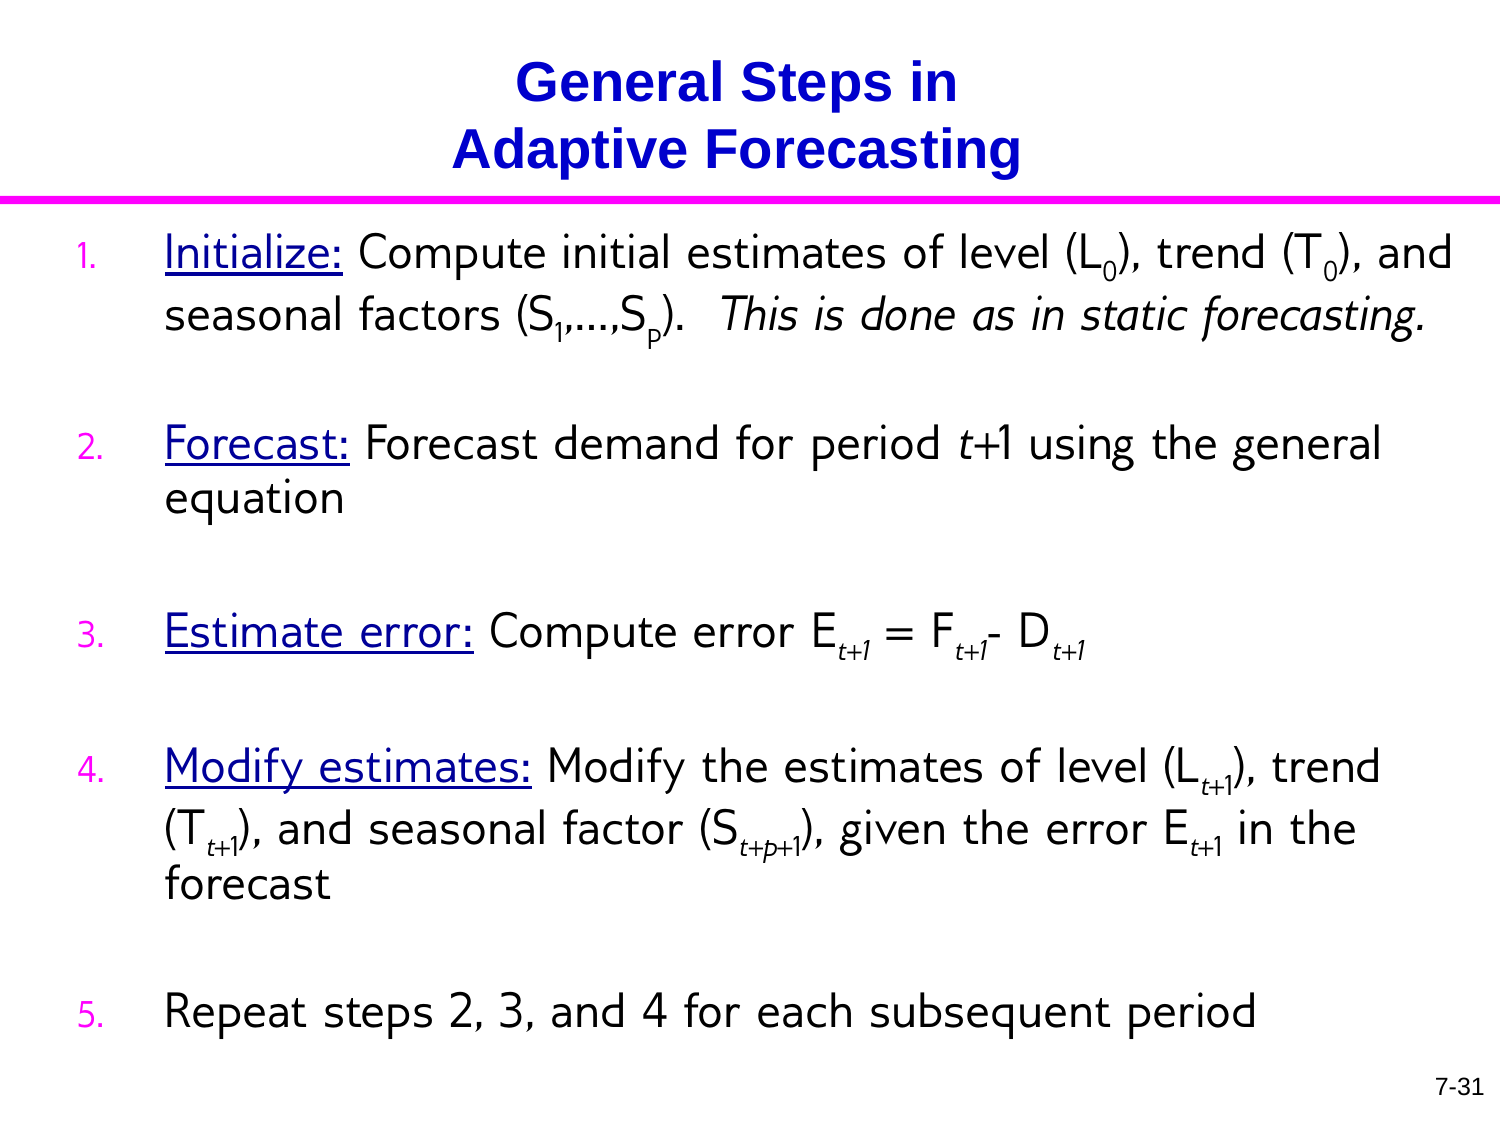

# General Steps in Adaptive Forecasting
Initialize: Compute initial estimates of level (L0), trend (T0), and seasonal factors (S1,…,Sp).  This is done as in static forecasting.

Forecast: Forecast demand for period t+1 using the general equation

Estimate error: Compute error Et+1 = Ft+1- Dt+1

Modify estimates: Modify the estimates of level (Lt+1), trend (Tt+1), and seasonal factor (St+p+1), given the error Et+1 in the forecast

Repeat steps 2, 3, and 4 for each subsequent period
7-31